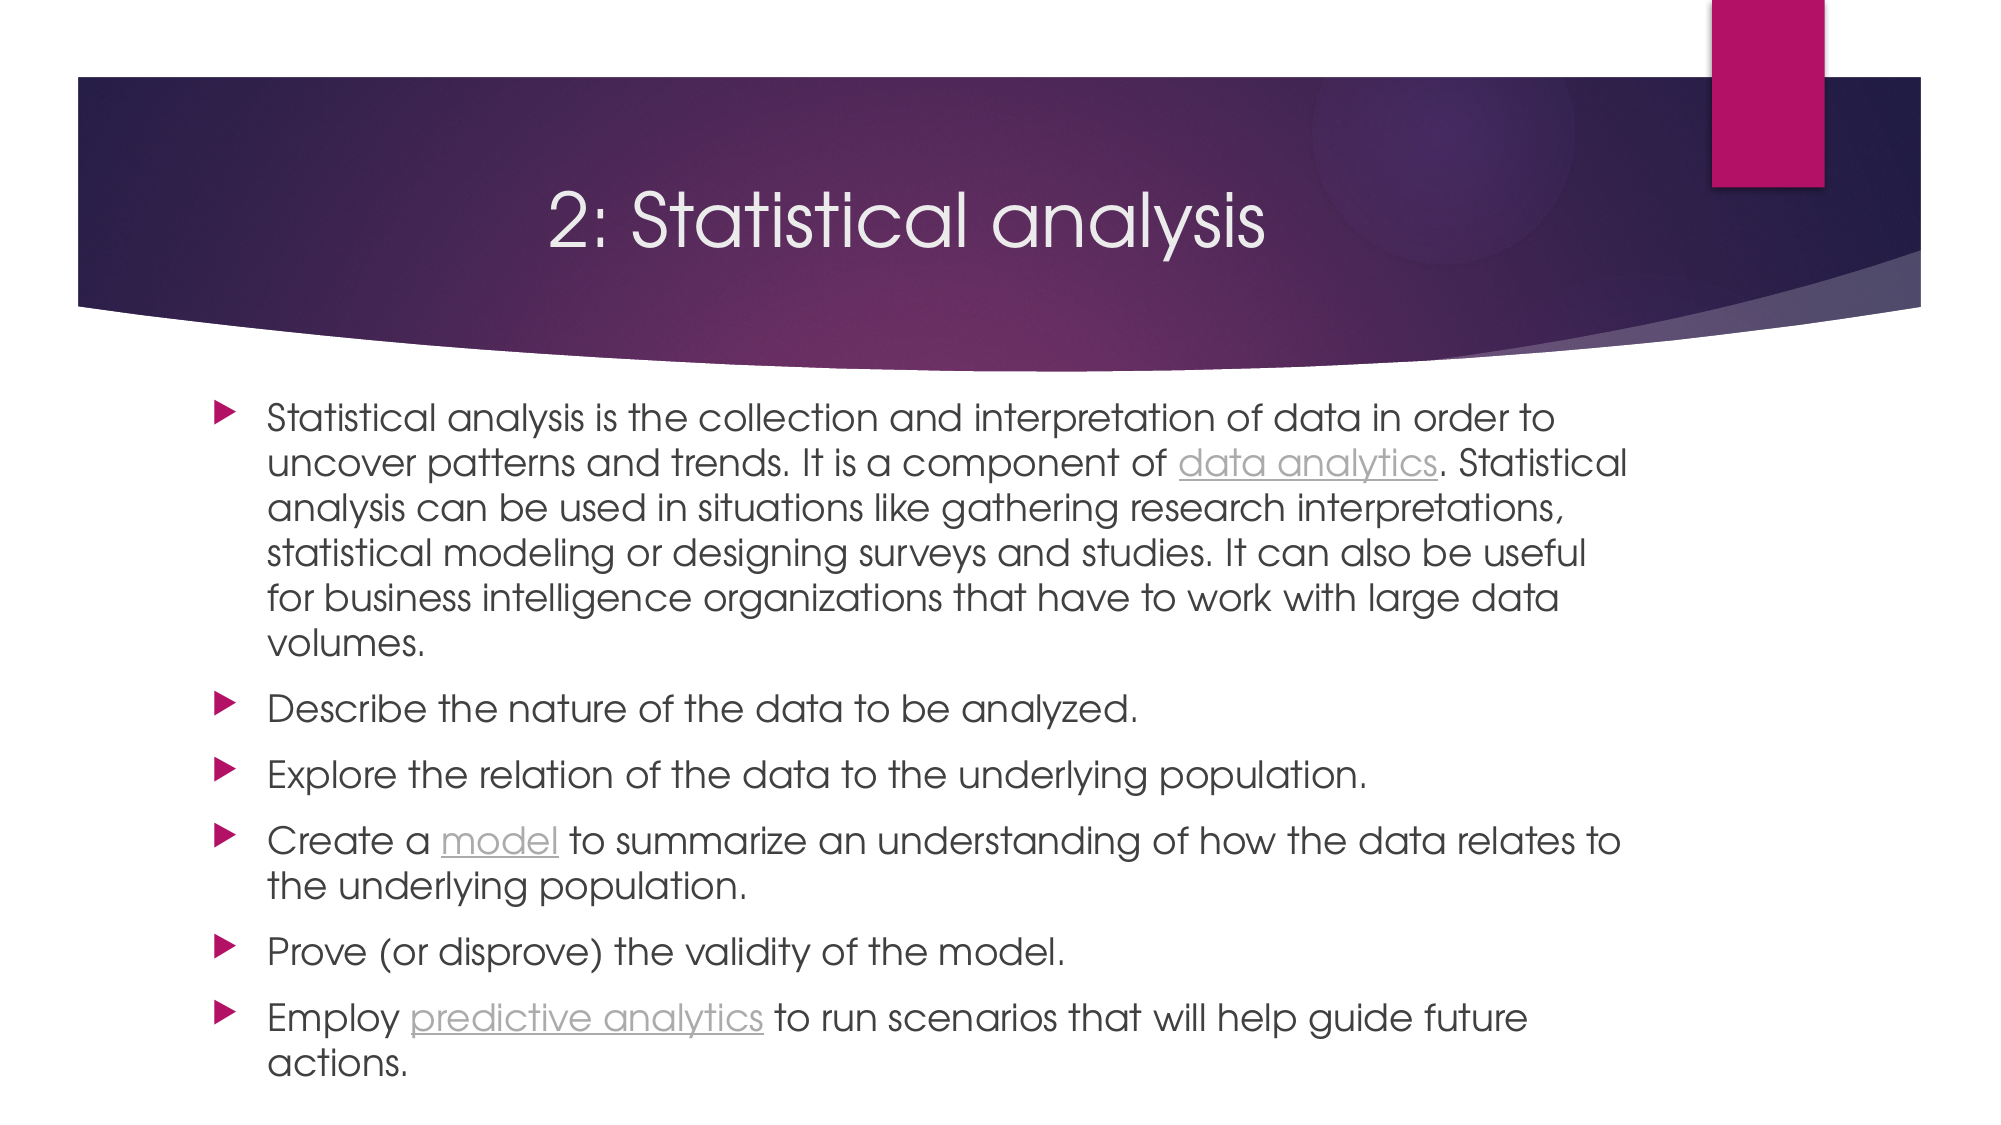

# 2: Statistical analysis
Statistical analysis is the collection and interpretation of data in order to uncover patterns and trends. It is a component of data analytics. Statistical analysis can be used in situations like gathering research interpretations, statistical modeling or designing surveys and studies. It can also be useful for business intelligence organizations that have to work with large data volumes.
Describe the nature of the data to be analyzed.
Explore the relation of the data to the underlying population.
Create a model to summarize an understanding of how the data relates to the underlying population.
Prove (or disprove) the validity of the model.
Employ predictive analytics to run scenarios that will help guide future actions.